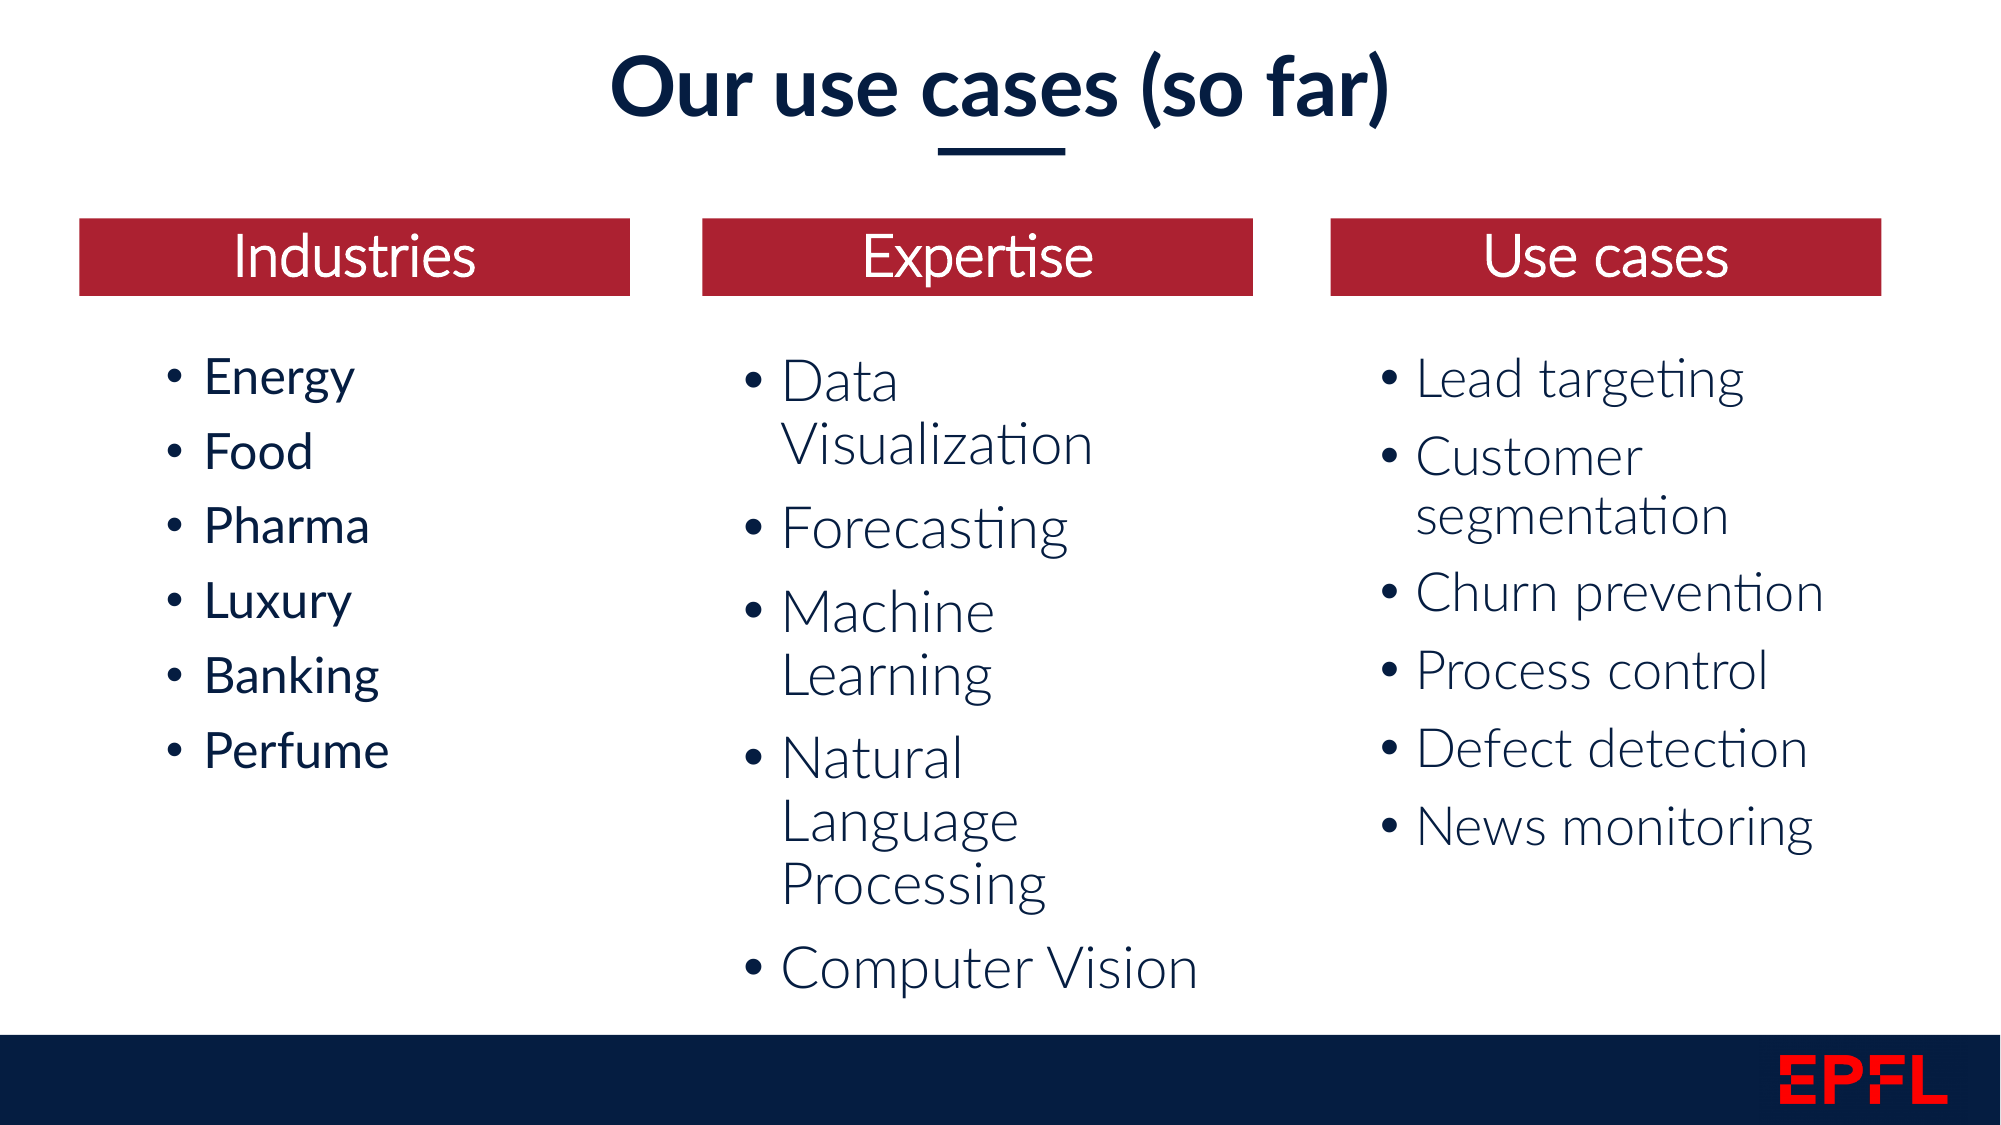

Our use cases (so far)

Industries
Expertise
Use cases
Energy
Food
Pharma
Luxury
Banking
Perfume
Data Visualization
Forecasting
Machine Learning
Natural Language Processing
Computer Vision
Lead targeting
Customer segmentation
Churn prevention
Process control
Defect detection
News monitoring